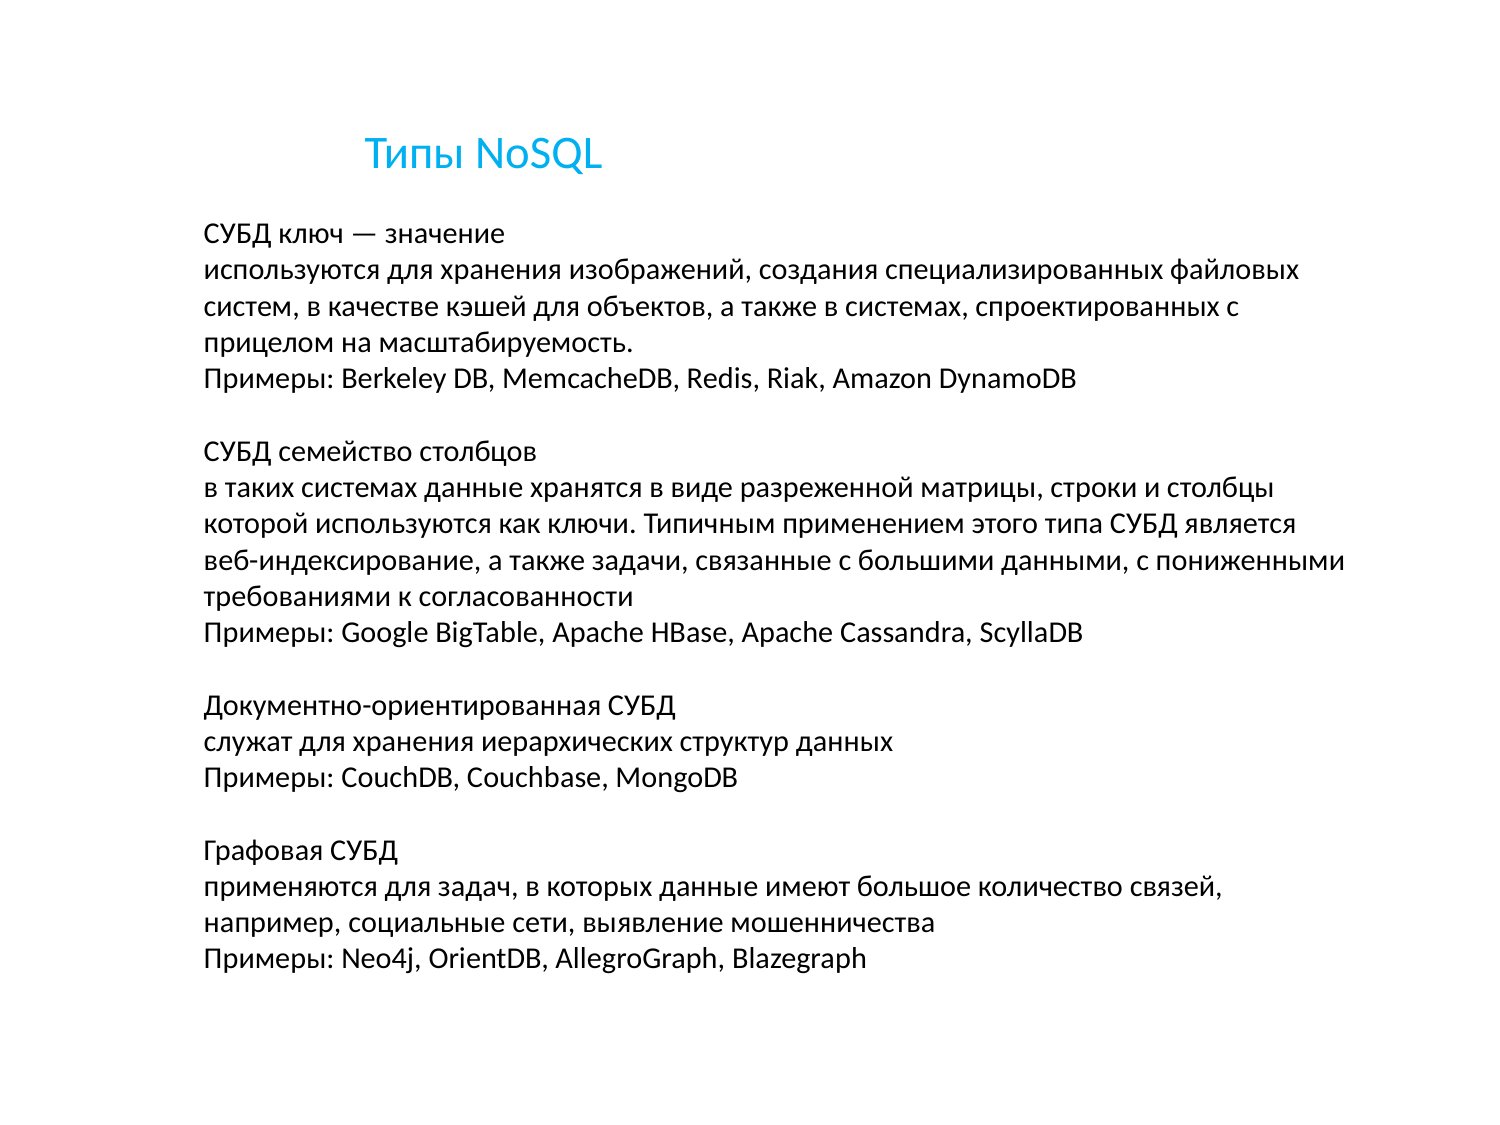

# Типы NoSQL
СУБД ключ — значение
используются для хранения изображений, создания специализированных файловых систем, в качестве кэшей для объектов, а также в системах, спроектированных с прицелом на масштабируемость.
Примеры: Berkeley DB, MemcacheDB, Redis, Riak, Amazon DynamoDB

СУБД семейство столбцов
в таких системах данные хранятся в виде разреженной матрицы, строки и столбцы которой используются как ключи. Типичным применением этого типа СУБД является веб-индексирование, а также задачи, связанные с большими данными, с пониженными требованиями к согласованности
Примеры: Google BigTable, Apache HBase, Apache Cassandra, ScyllaDB

Документно-ориентированная СУБД
служат для хранения иерархических структур данных
Примеры: CouchDB, Couchbase, MongoDB

Графовая СУБД
применяются для задач, в которых данные имеют большое количество связей, например, социальные сети, выявление мошенничества
Примеры: Neo4j, OrientDB, AllegroGraph, Blazegraph